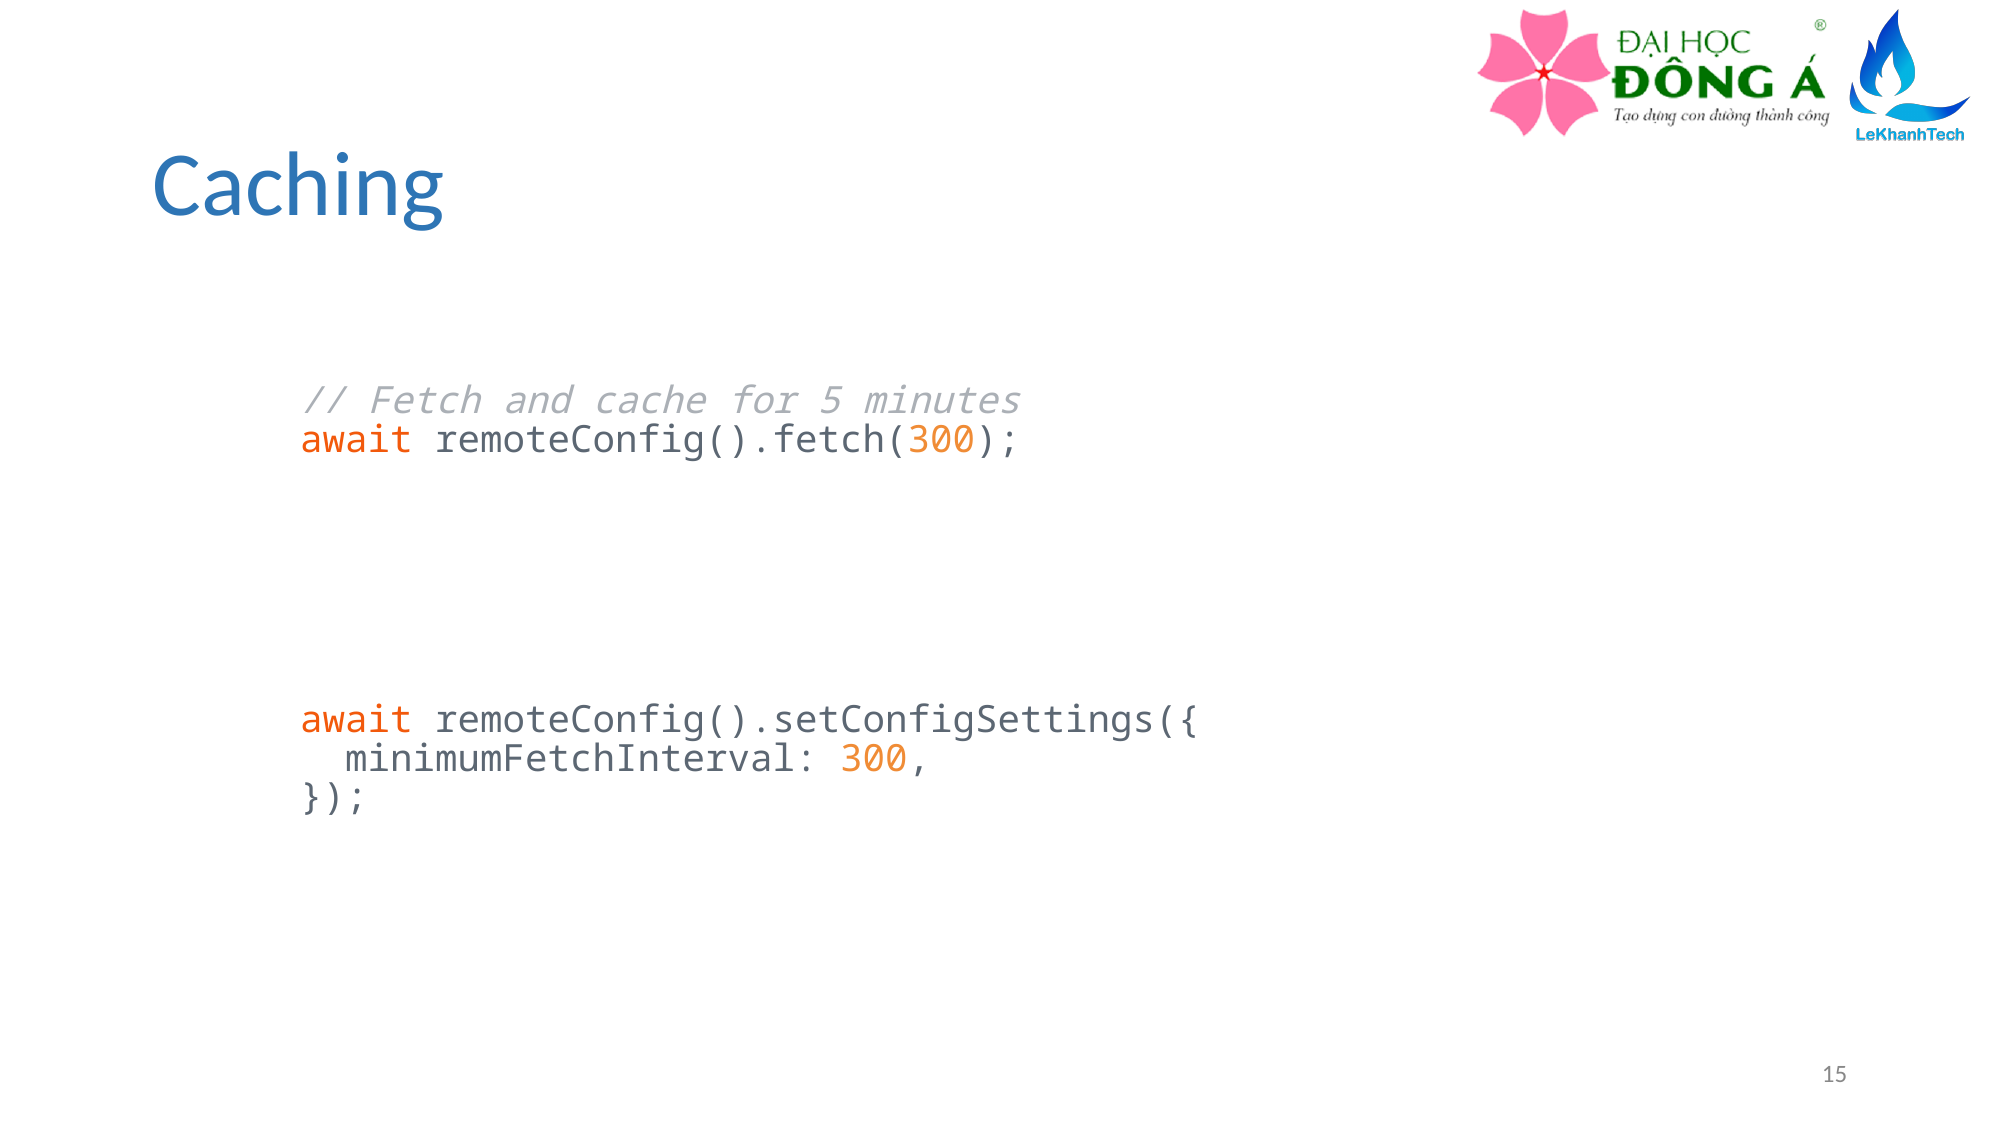

# Caching
// Fetch and cache for 5 minutes
await remoteConfig().fetch(300);
await remoteConfig().setConfigSettings({
  minimumFetchInterval: 300,
});
15